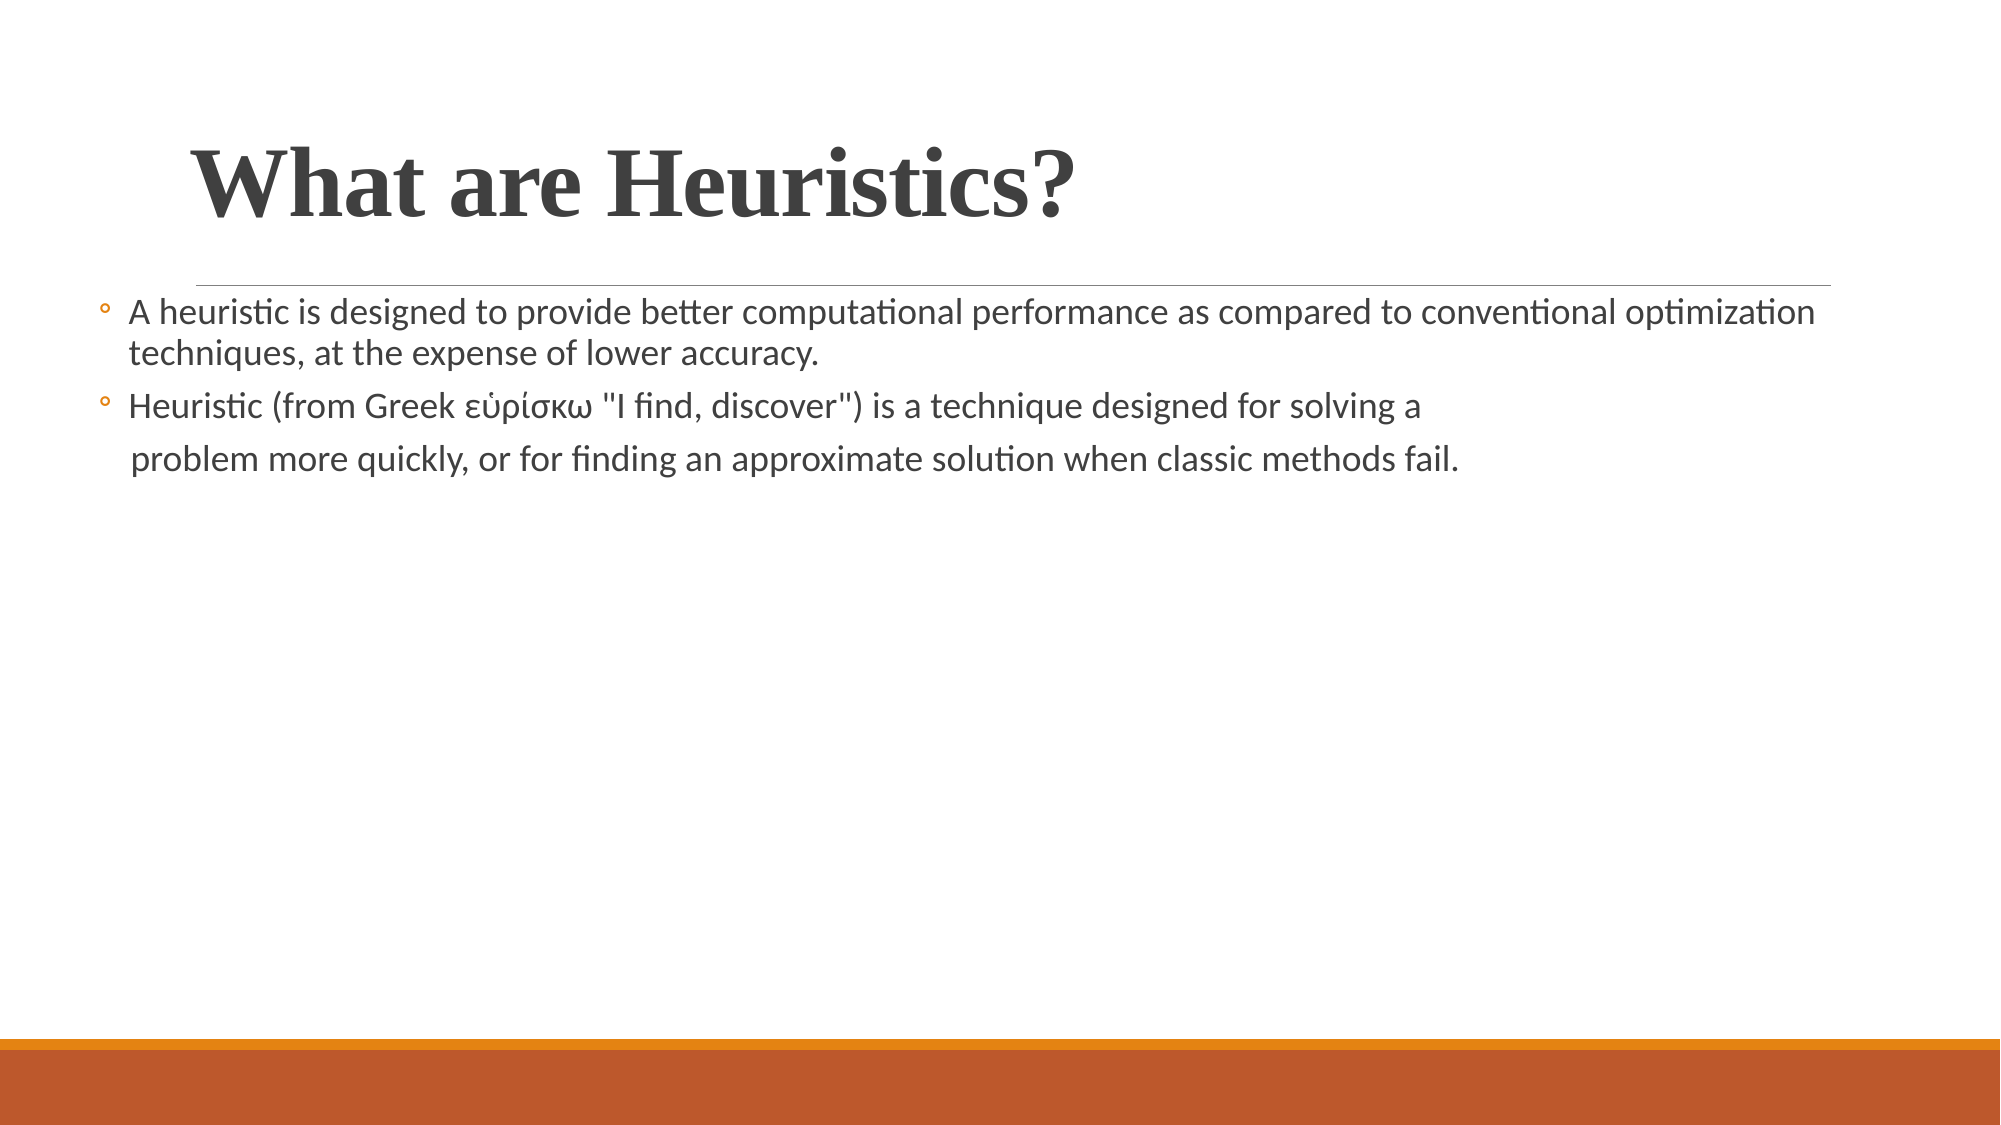

# What are Heuristics?
A heuristic is designed to provide better computational performance as compared to conventional optimization techniques, at the expense of lower accuracy.
Heuristic (from Greek εὑρίσκω "I find, discover") is a technique designed for solving a
  problem more quickly, or for finding an approximate solution when classic methods fail.